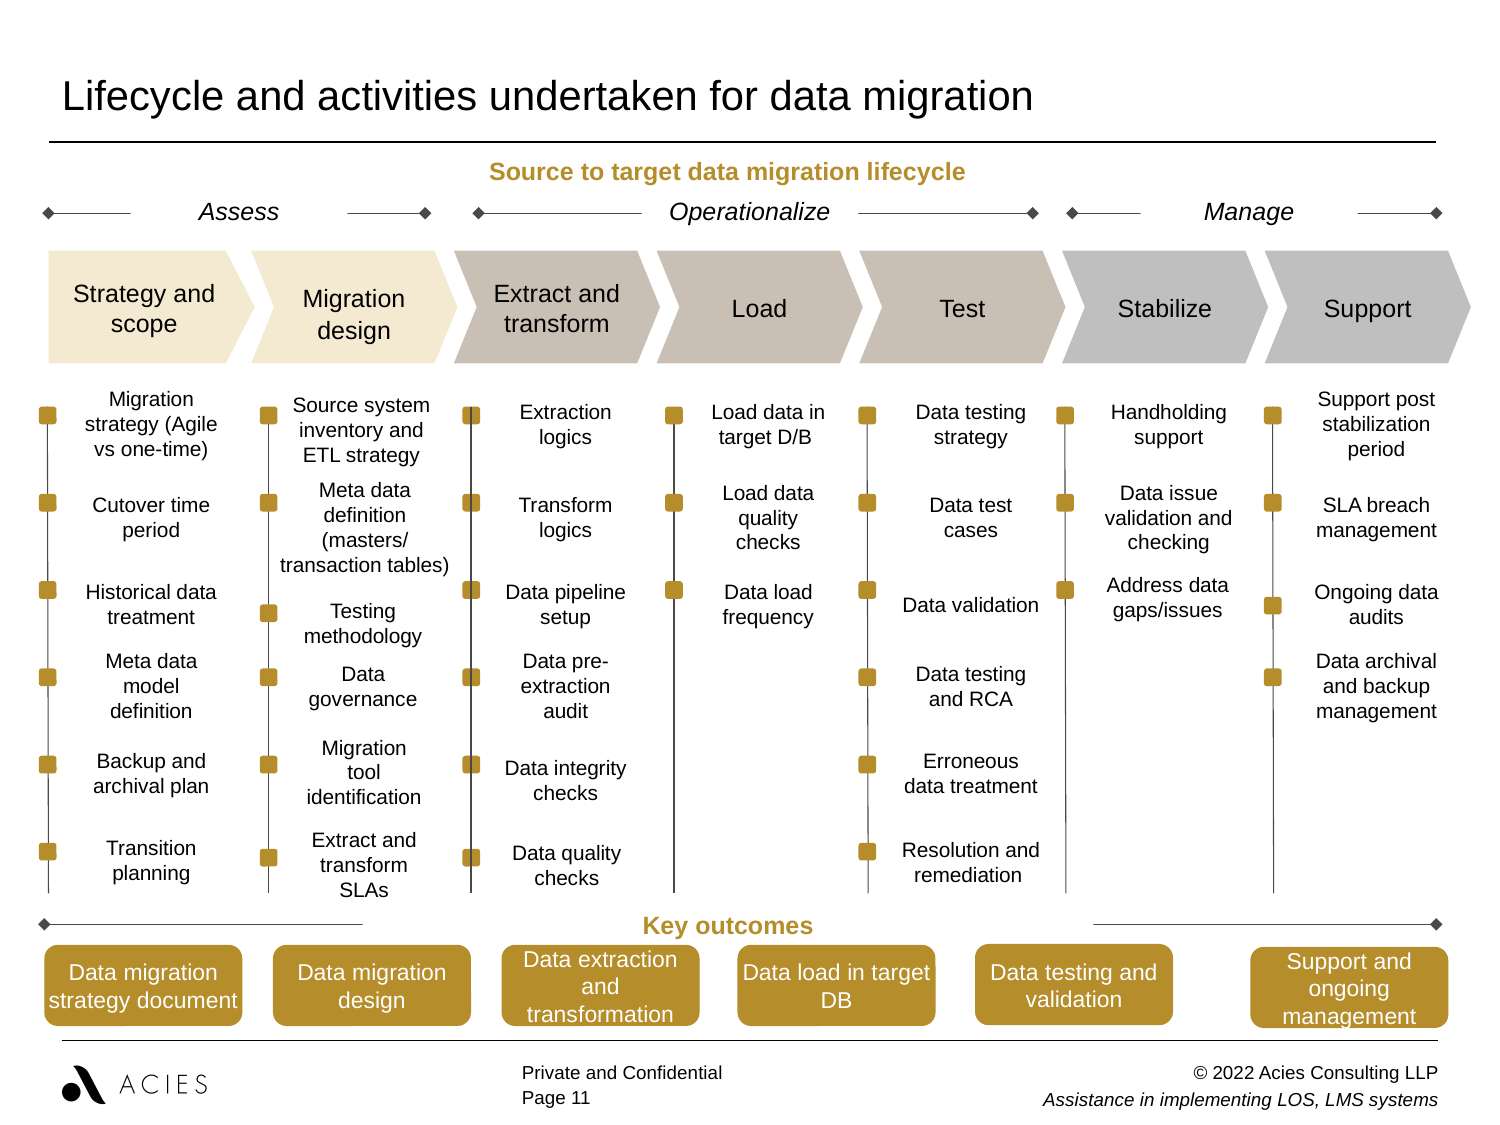

| Lifecycle and activities undertaken for data migration |
| --- |
Source to target data migration lifecycle
Assess
Operationalize
Manage
Test
Stabilize
Support
Strategy and scope
Migration design
Extract and transform
Load
Migration strategy (Agile vs one-time)
Extraction logics
Load data in target D/B
Data testing strategy
Handholding support
Support post stabilization period

Source system inventory and ETL strategy

Cutover time period

Transform logics

Load data quality checks

Data test cases

Data issue validation and checking

SLA breach management
Meta data definition (masters/ transaction tables)
Address data gaps/issues

Historical data treatment

Data pipeline setup

Data load frequency

Data validation

Ongoing data audits

Testing methodology

Meta data model definition
Data governance
Data pre-extraction audit
Data testing and RCA
Data archival and backup management

Migration tool identification

Backup and archival plan
Erroneous data treatment

Data integrity checks
Transition planning

Resolution and remediation
Extract and transform SLAs
Data quality checks

Key outcomes
Data testing and validation
Data migration strategy document
Data migration design
Data extraction and transformation
Data load in target DB
Support and ongoing management